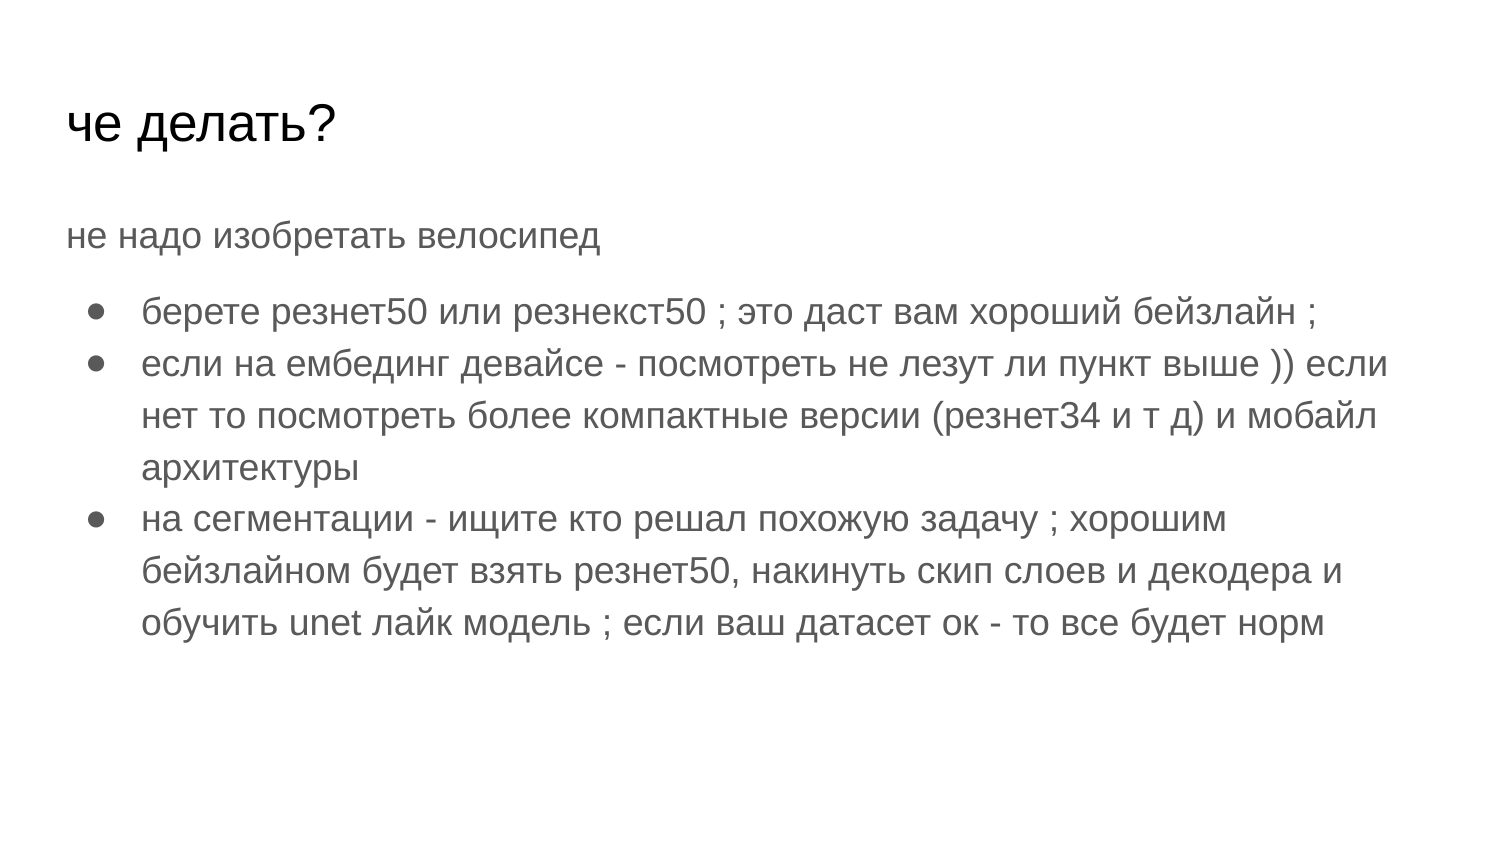

# че делать?
не надо изобретать велосипед
берете резнет50 или резнекст50 ; это даст вам хороший бейзлайн ;
если на ембединг девайсе - посмотреть не лезут ли пункт выше )) если нет то посмотреть более компактные версии (резнет34 и т д) и мобайл архитектуры
на сегментации - ищите кто решал похожую задачу ; хорошим бейзлайном будет взять резнет50, накинуть скип слоев и декодера и обучить unet лайк модель ; если ваш датасет ок - то все будет норм